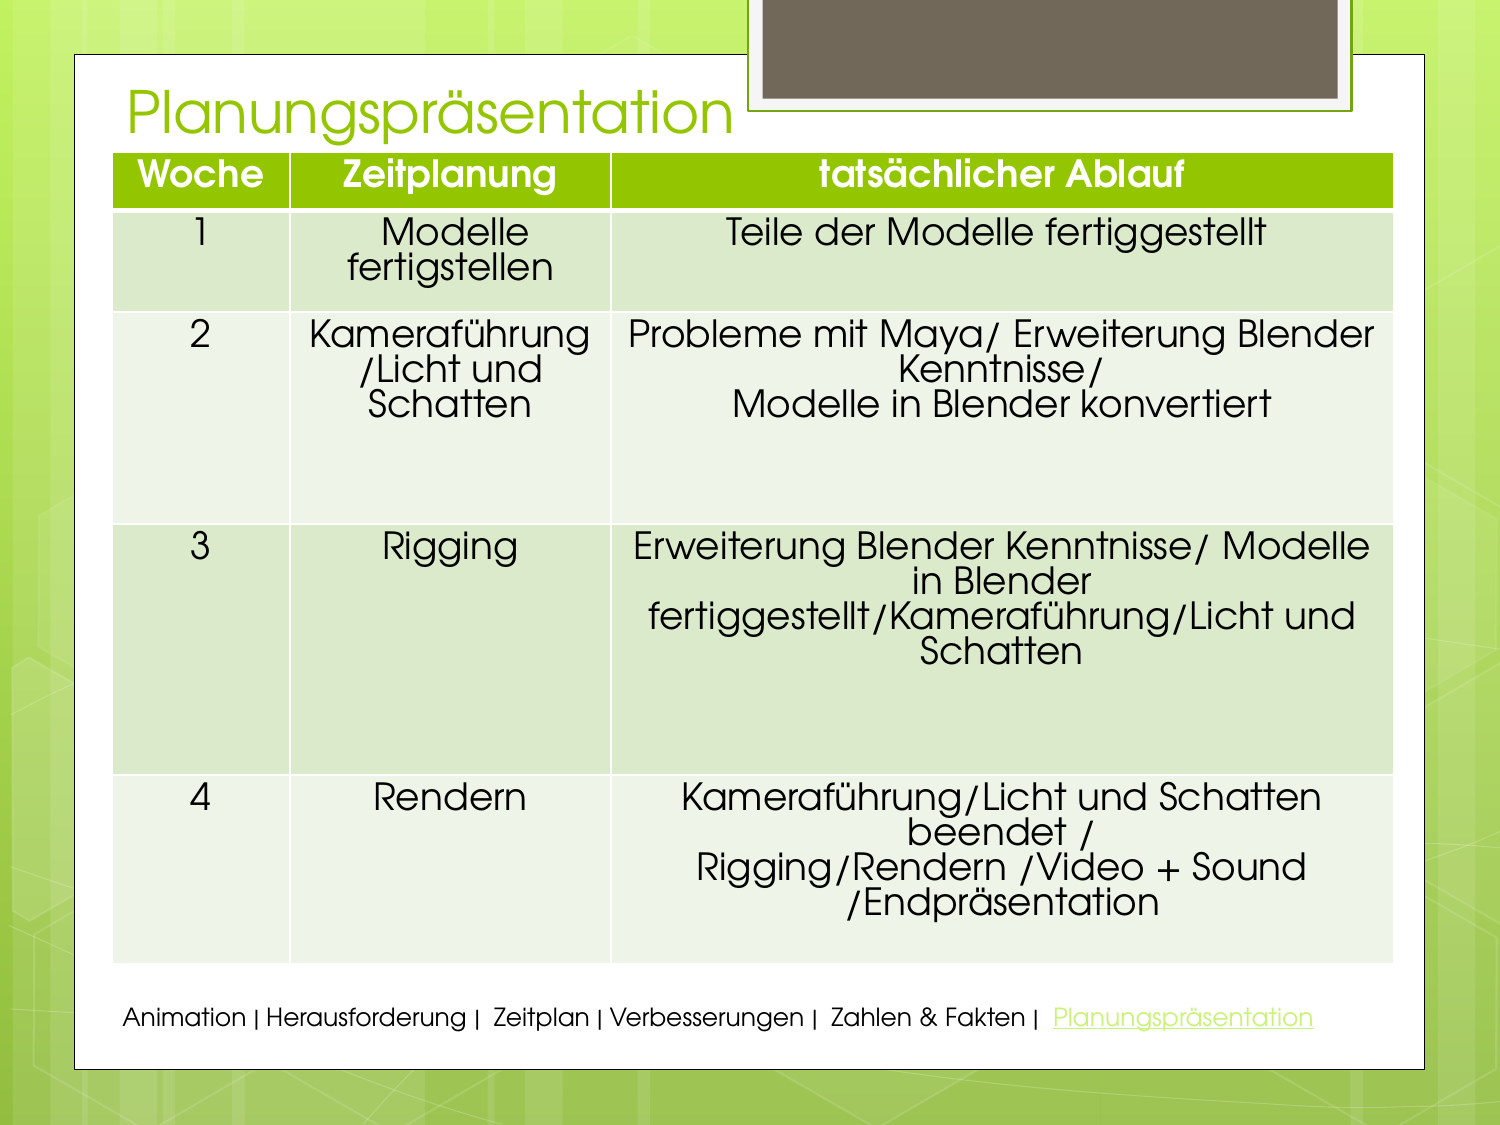

# Planungspräsentation
| Woche | Zeitplanung | tatsächlicher Ablauf |
| --- | --- | --- |
| 1 | Modelle fertigstellen | Teile der Modelle fertiggestellt |
| 2 | Kameraführung/Licht und Schatten | Probleme mit Maya/ Erweiterung Blender Kenntnisse/ Modelle in Blender konvertiert |
| 3 | Rigging | Erweiterung Blender Kenntnisse/ Modelle in Blender fertiggestellt/Kameraführung/Licht und Schatten |
| 4 | Rendern | Kameraführung/Licht und Schatten beendet / Rigging/Rendern /Video + Sound /Endpräsentation |
Animation | Herausforderung |  Zeitplan | Verbesserungen |  Zahlen & Fakten |  Planungspräsentation